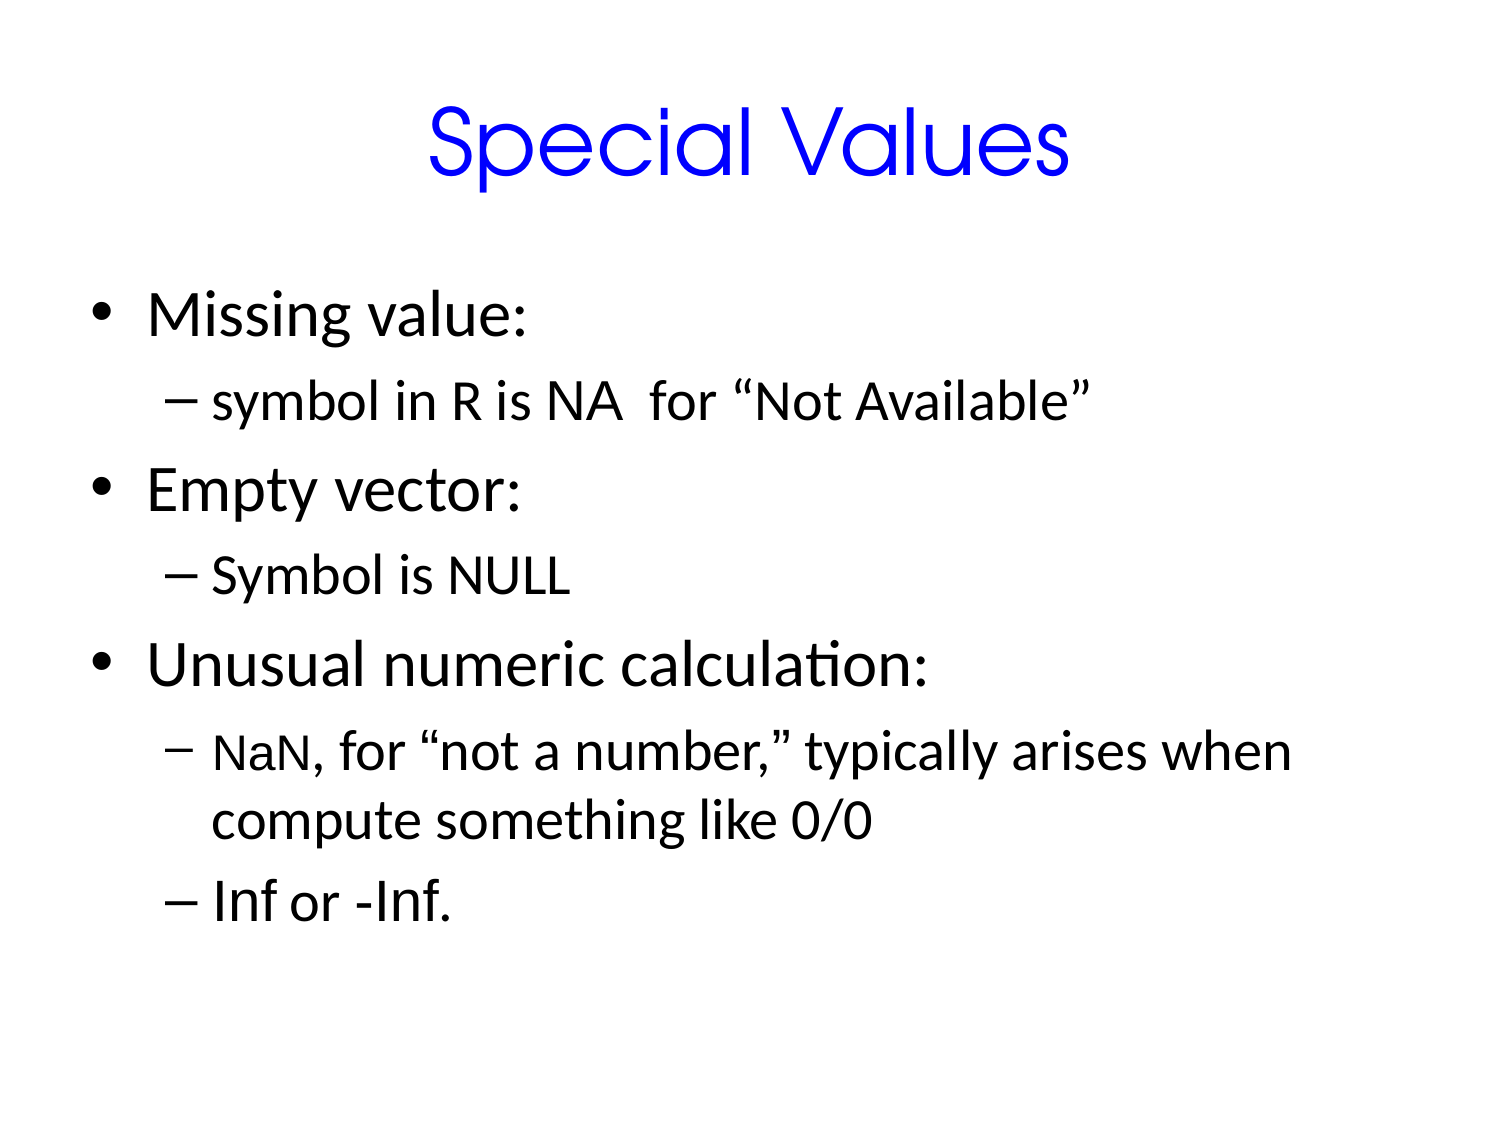

# Special Values
Missing value:
symbol in R is NA  for “Not Available”
Empty vector:
Symbol is NULL
Unusual numeric calculation:
NaN, for “not a number,” typically arises when compute something like 0/0
Inf or -Inf.